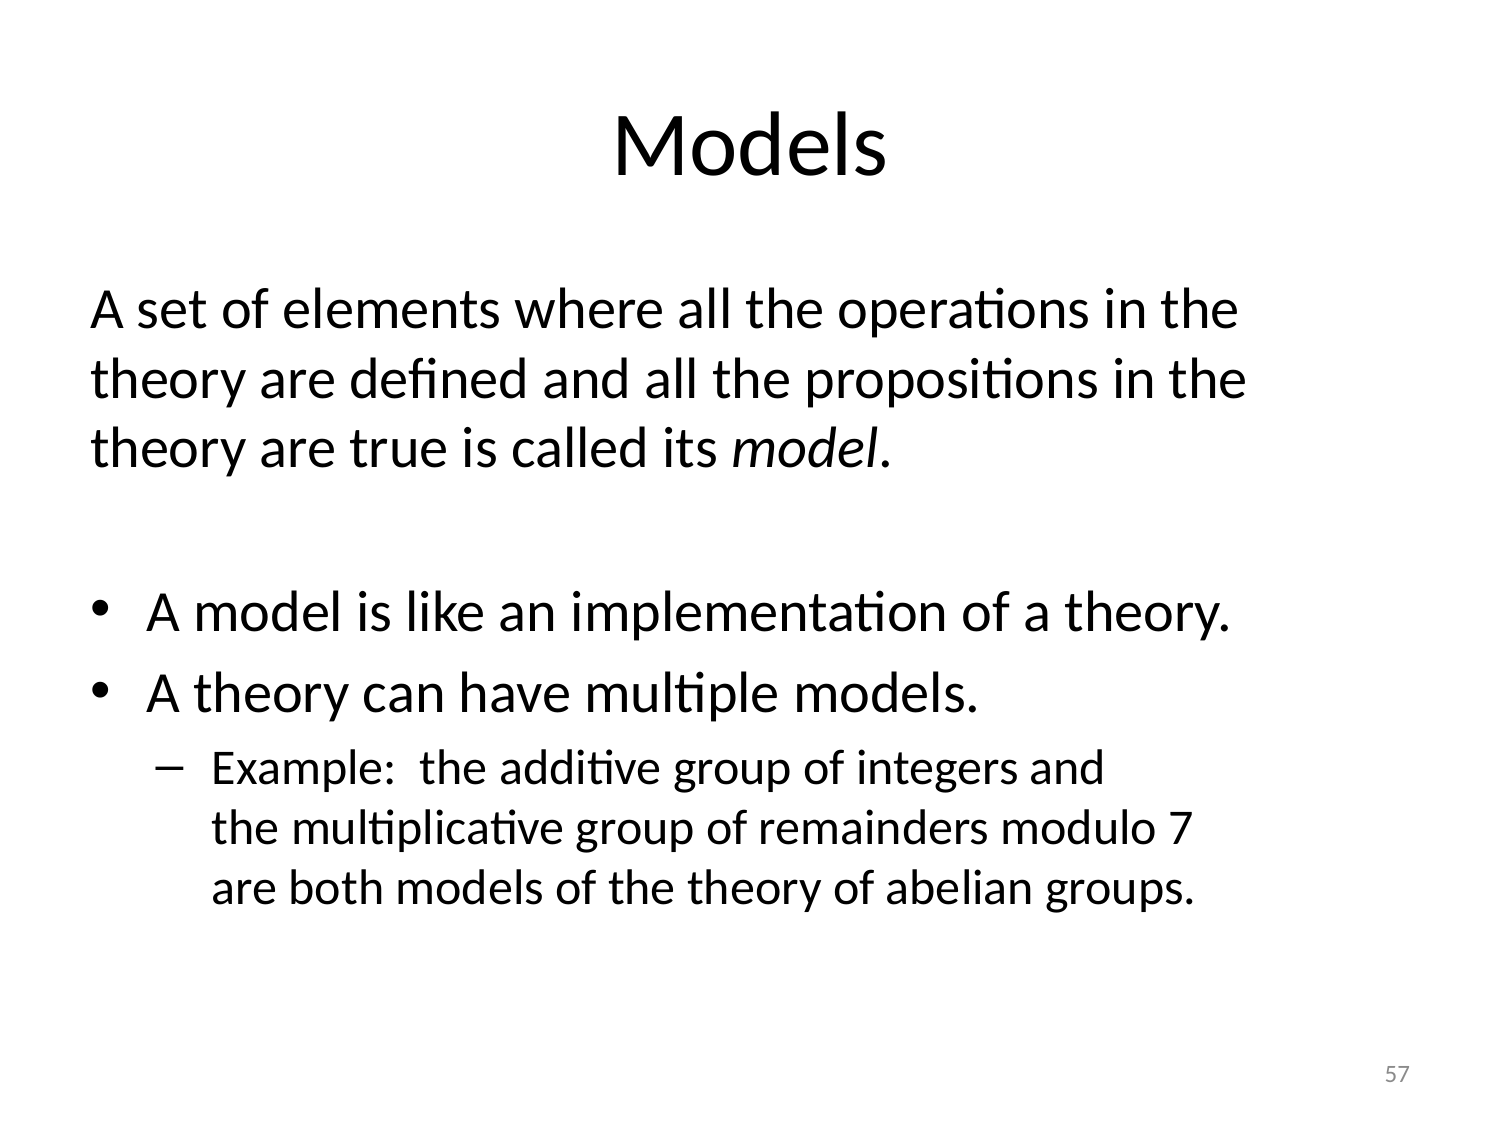

# Models
A set of elements where all the operations in the theory are defined and all the propositions in the theory are true is called its model.

A model is like an implementation of a theory.
A theory can have multiple models.
Example:  the additive group of integers and
the multiplicative group of remainders modulo 7
are both models of the theory of abelian groups.
57